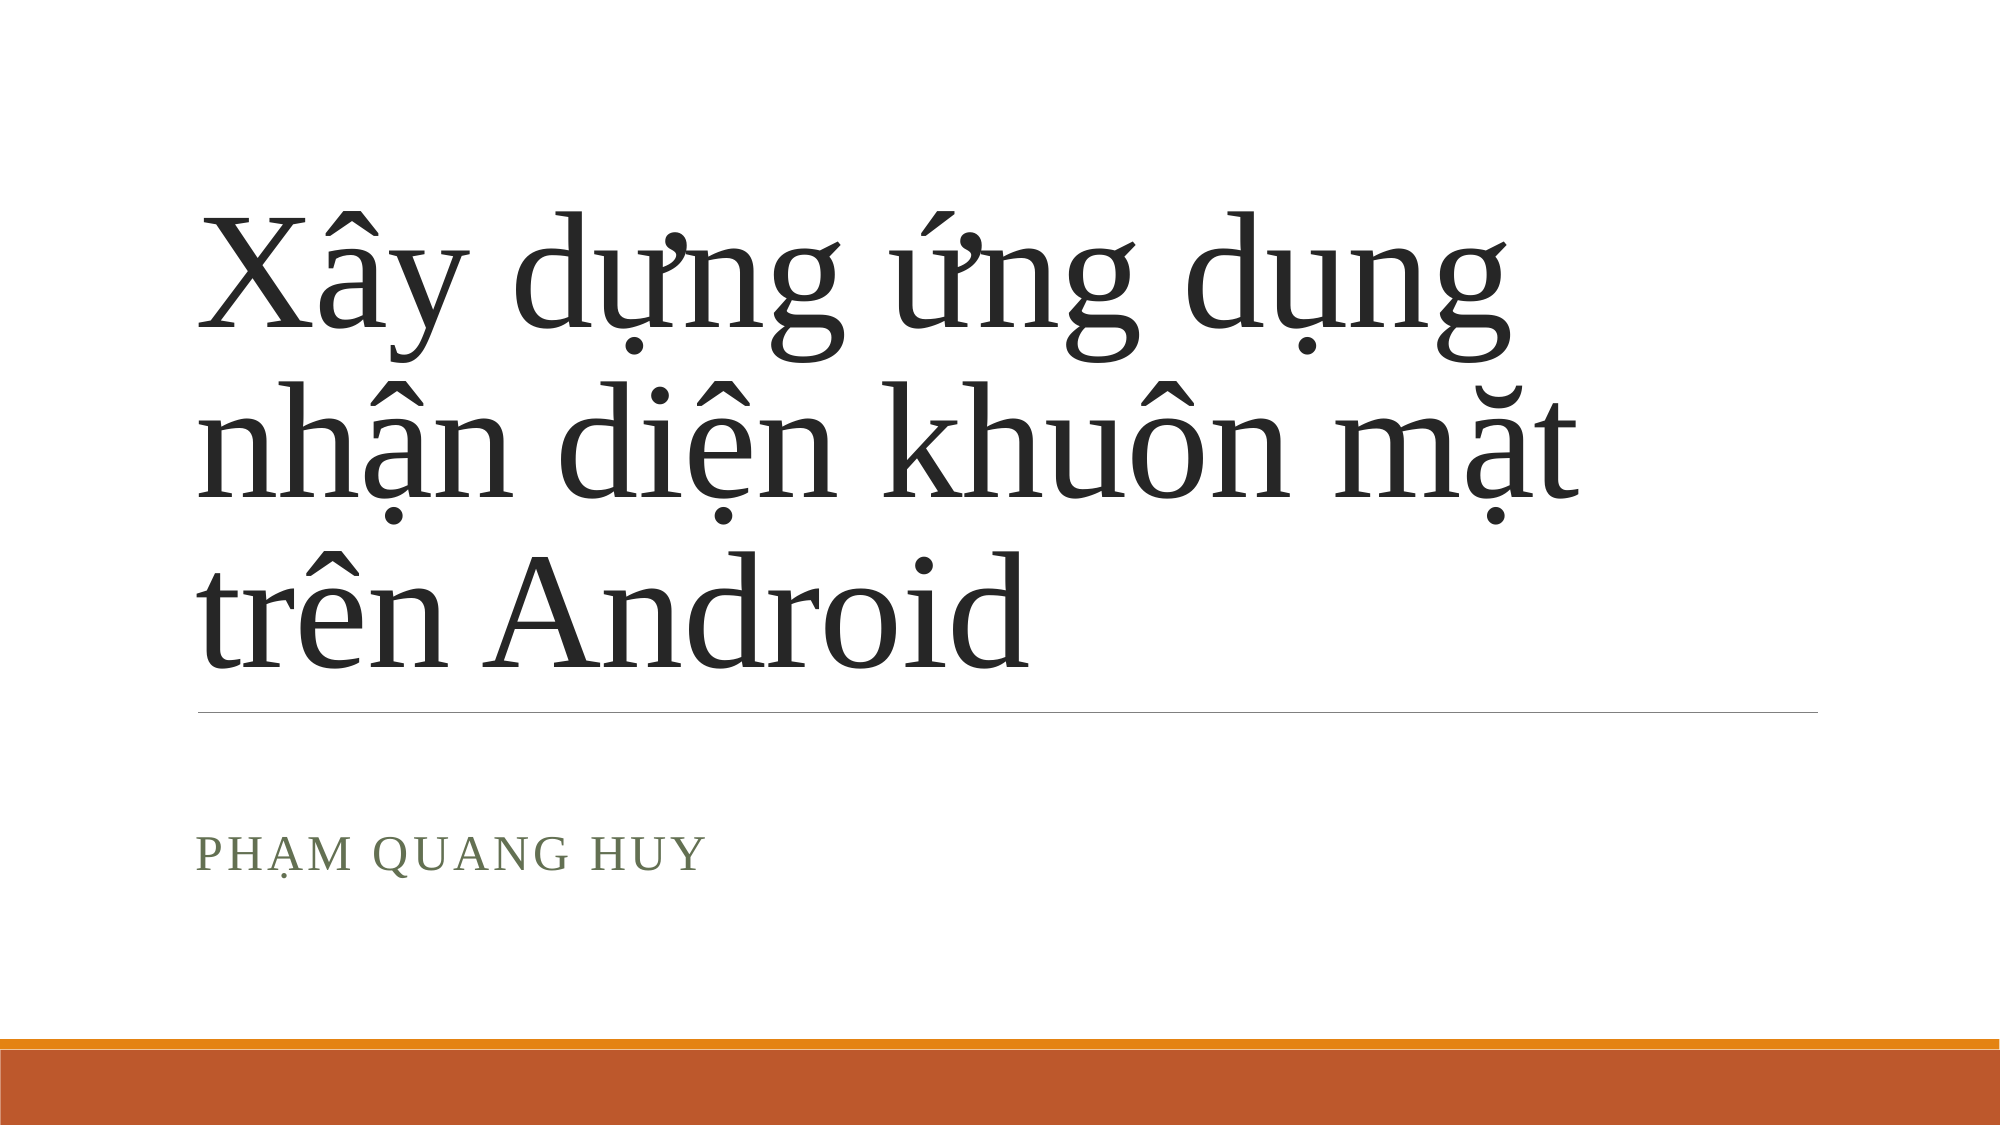

# Xây dựng ứng dụng nhận diện khuôn mặt trên Android

Phạm Quang Huy